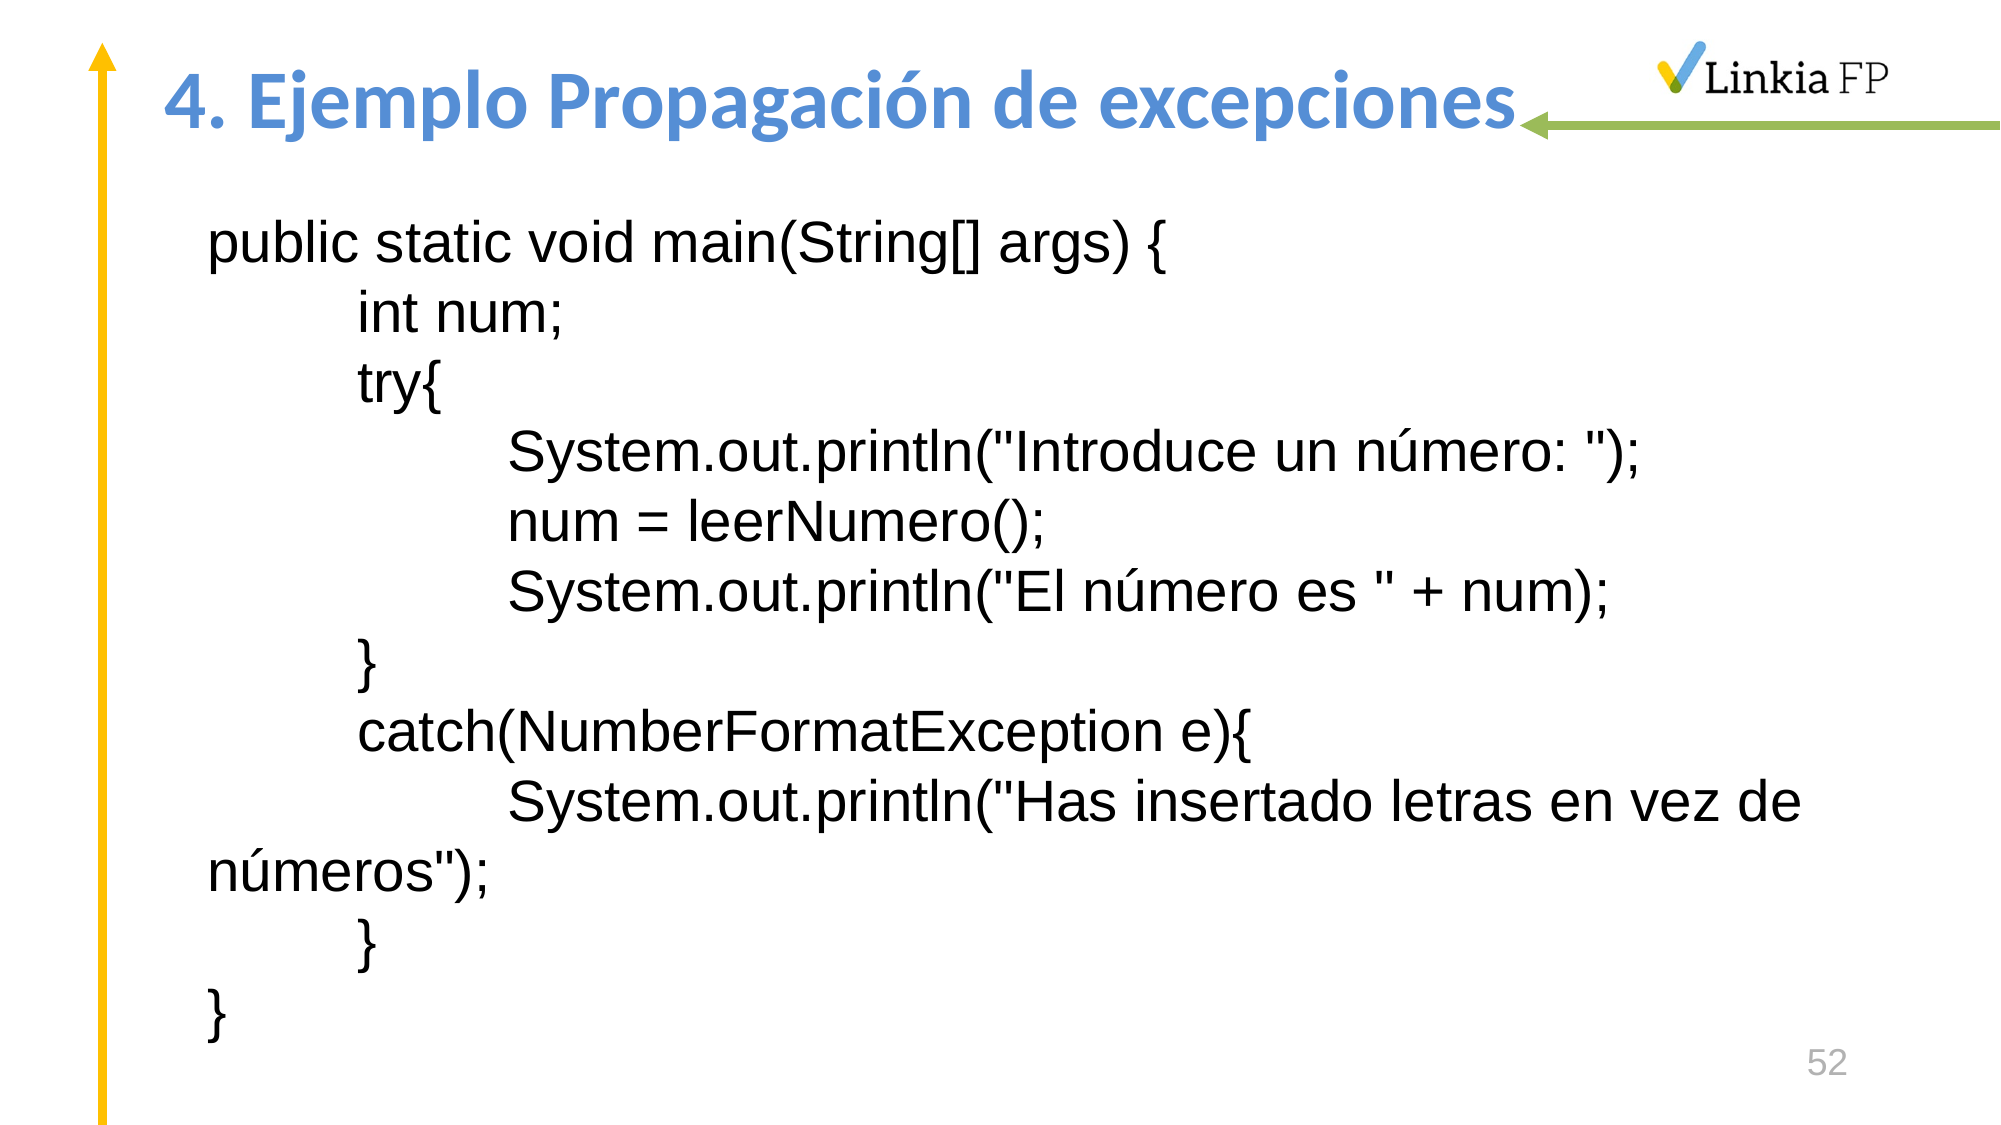

# 4. Ejemplo Propagación de excepciones
public static void main(String[] args) {
	int num;
	try{
		System.out.println("Introduce un número: ");
		num = leerNumero();
		System.out.println("El número es " + num);
	}
	catch(NumberFormatException e){
		System.out.println("Has insertado letras en vez de números");
	}
}

52